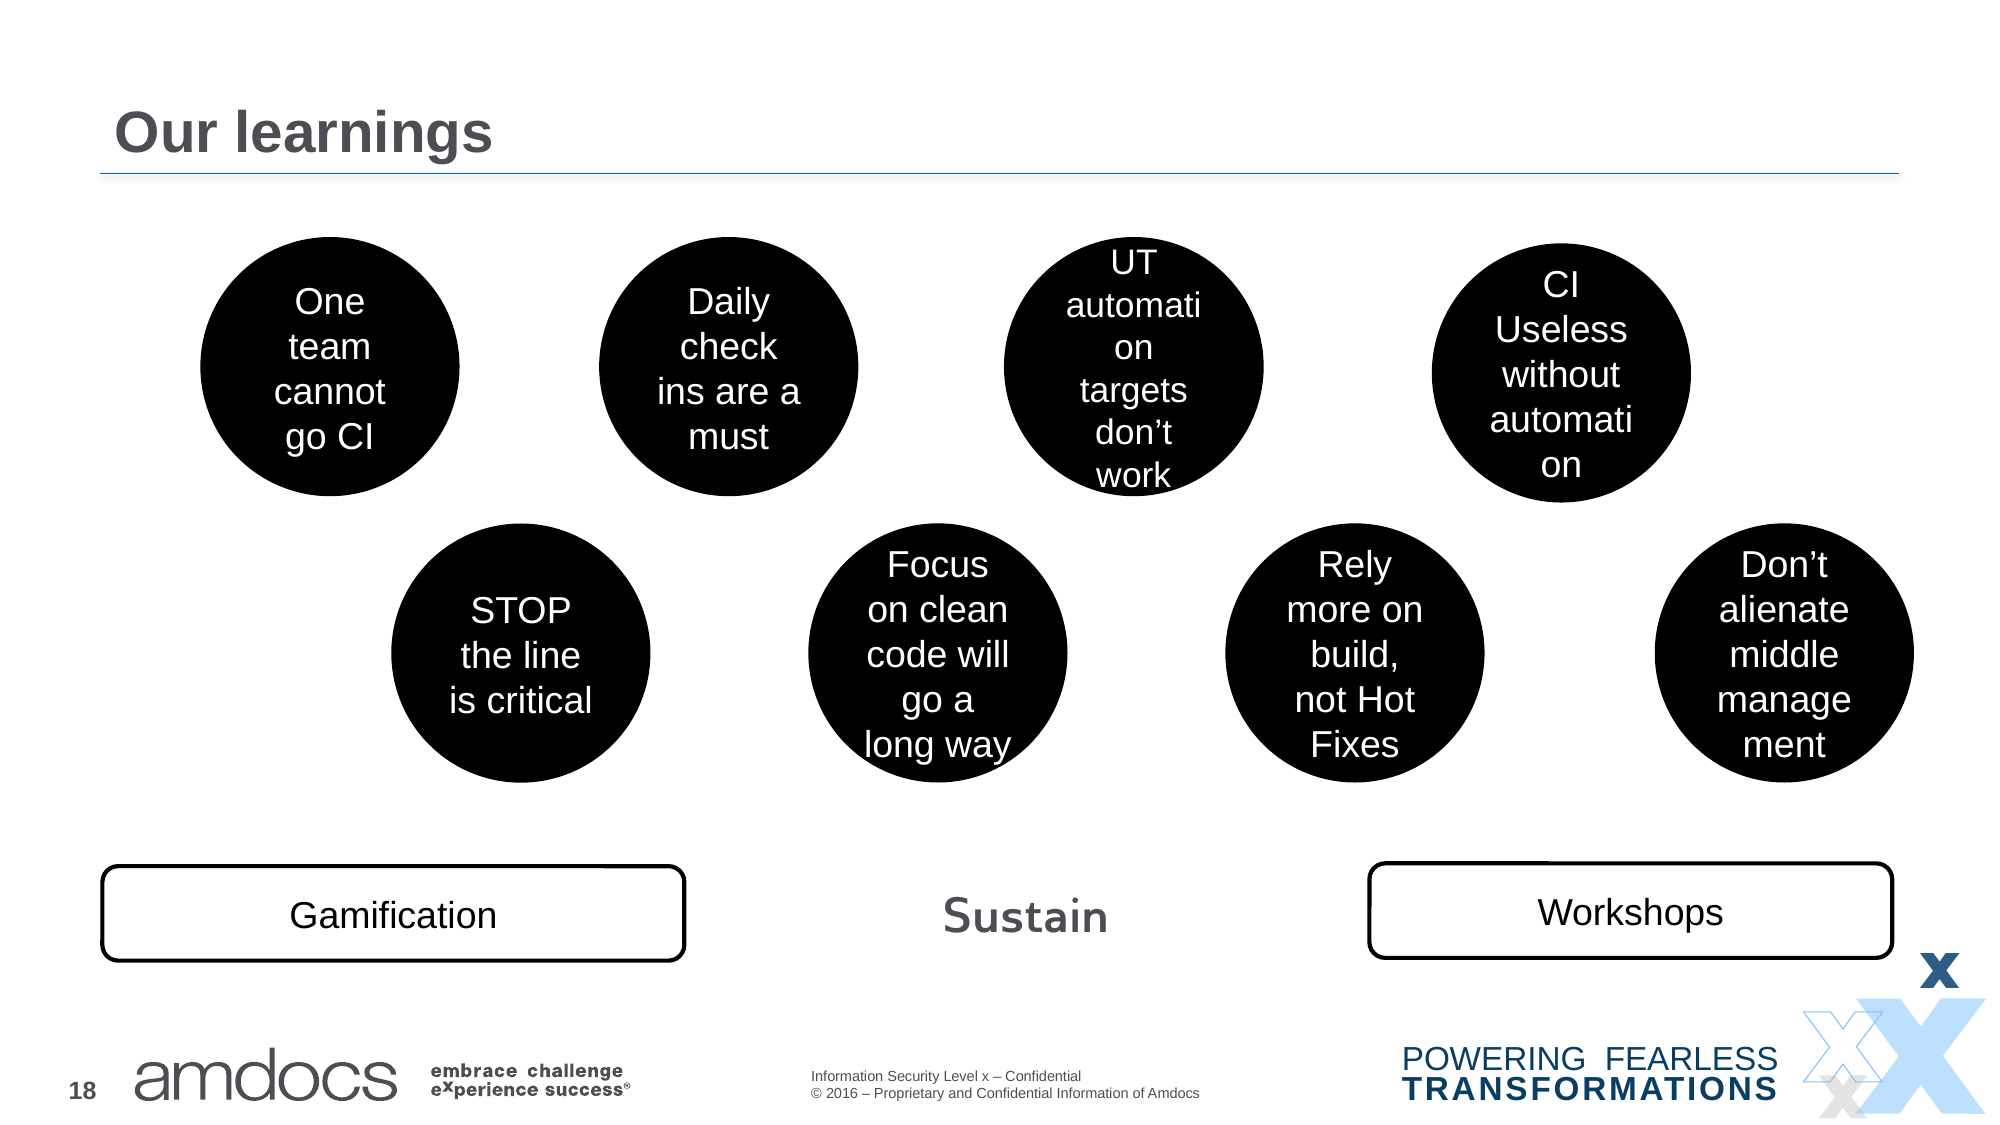

# Our learnings
One team cannot go CI
Daily check ins are a must
UT automation targets don’t work
CI Useless without automation
Focus on clean code will go a long way
Rely more on build, not Hot Fixes
Don’t alienate middle management
STOP the line is critical
Workshops
Gamification
Sustain